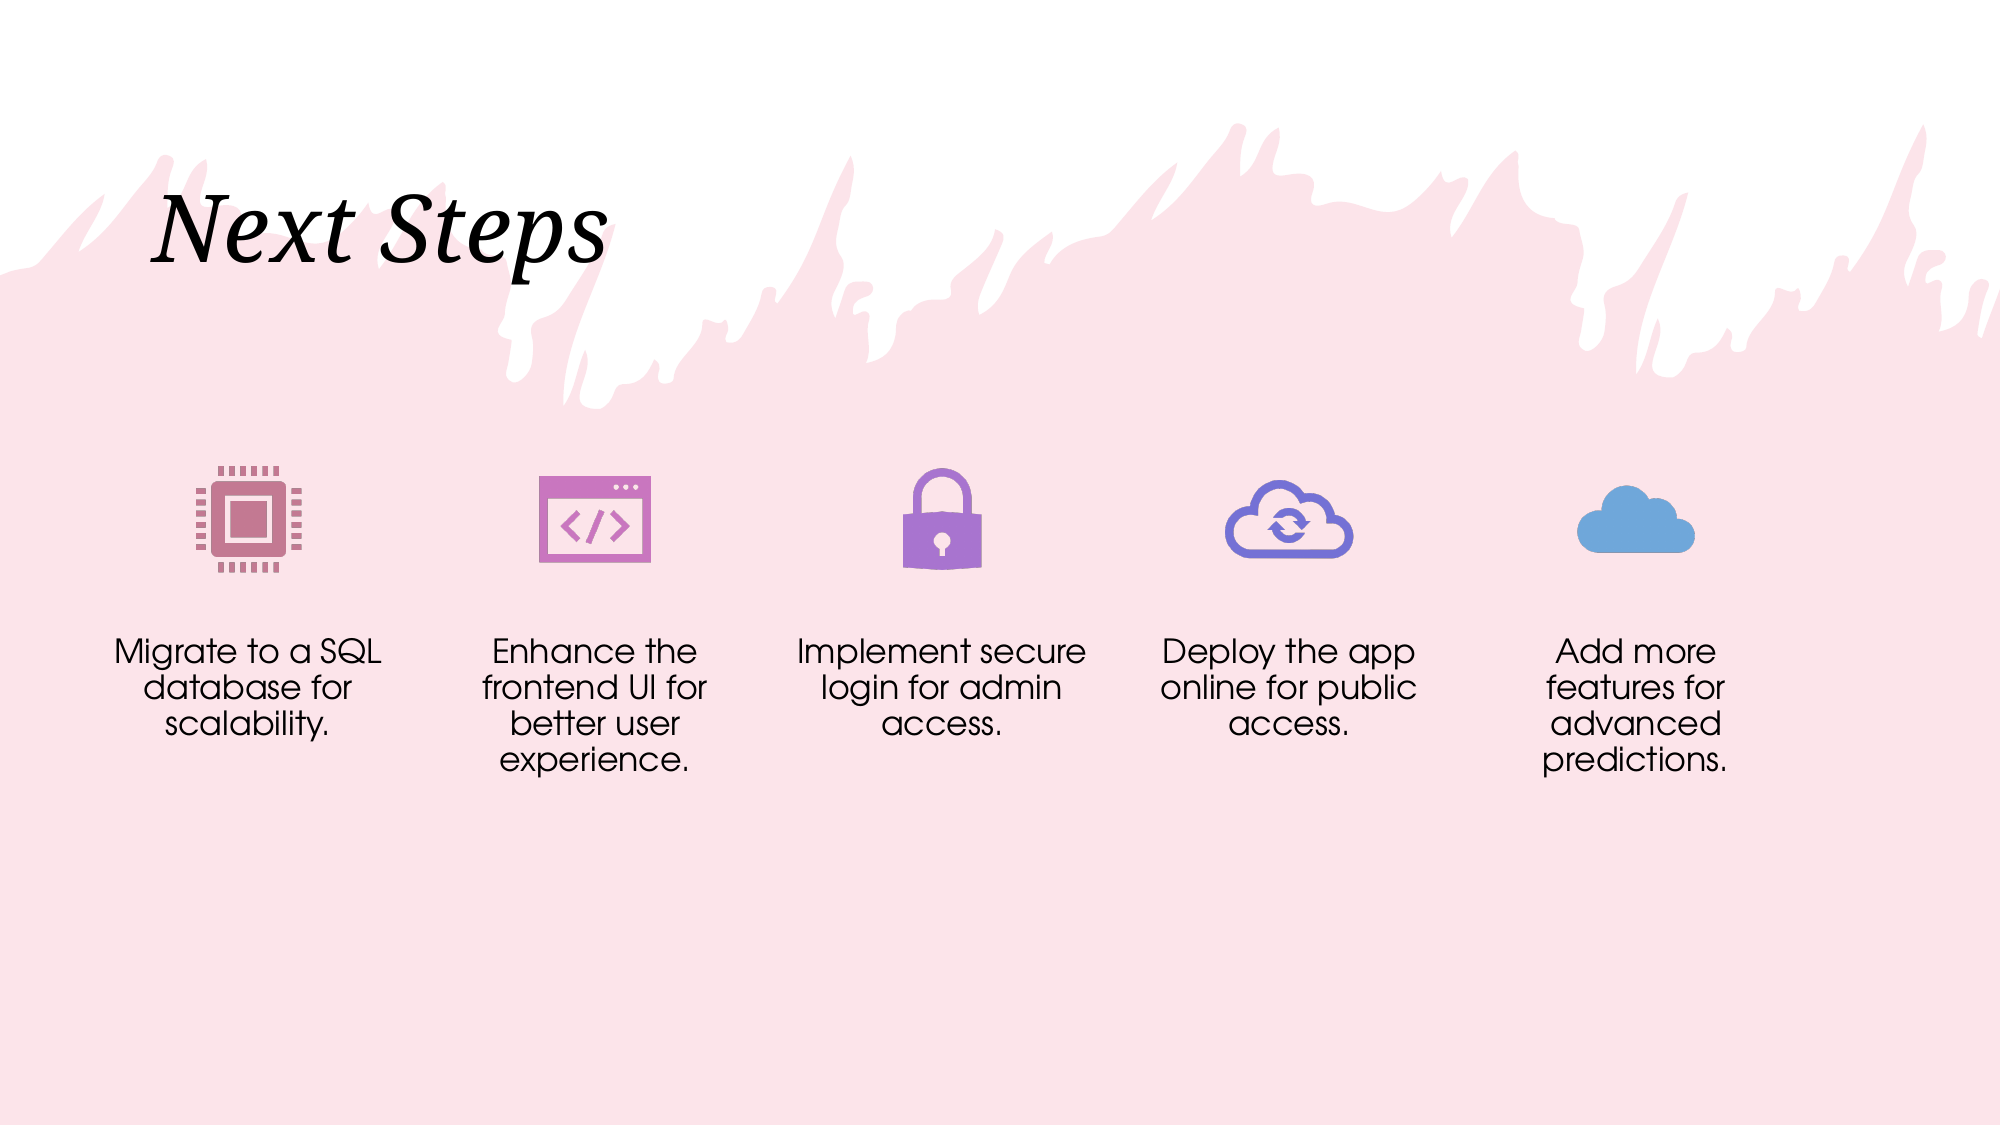

# Next Steps
Migrate to a SQL database for scalability.
Enhance the frontend UI for better user experience.
Implement secure login for admin access.
Deploy the app online for public access.
Add more features for advanced predictions.